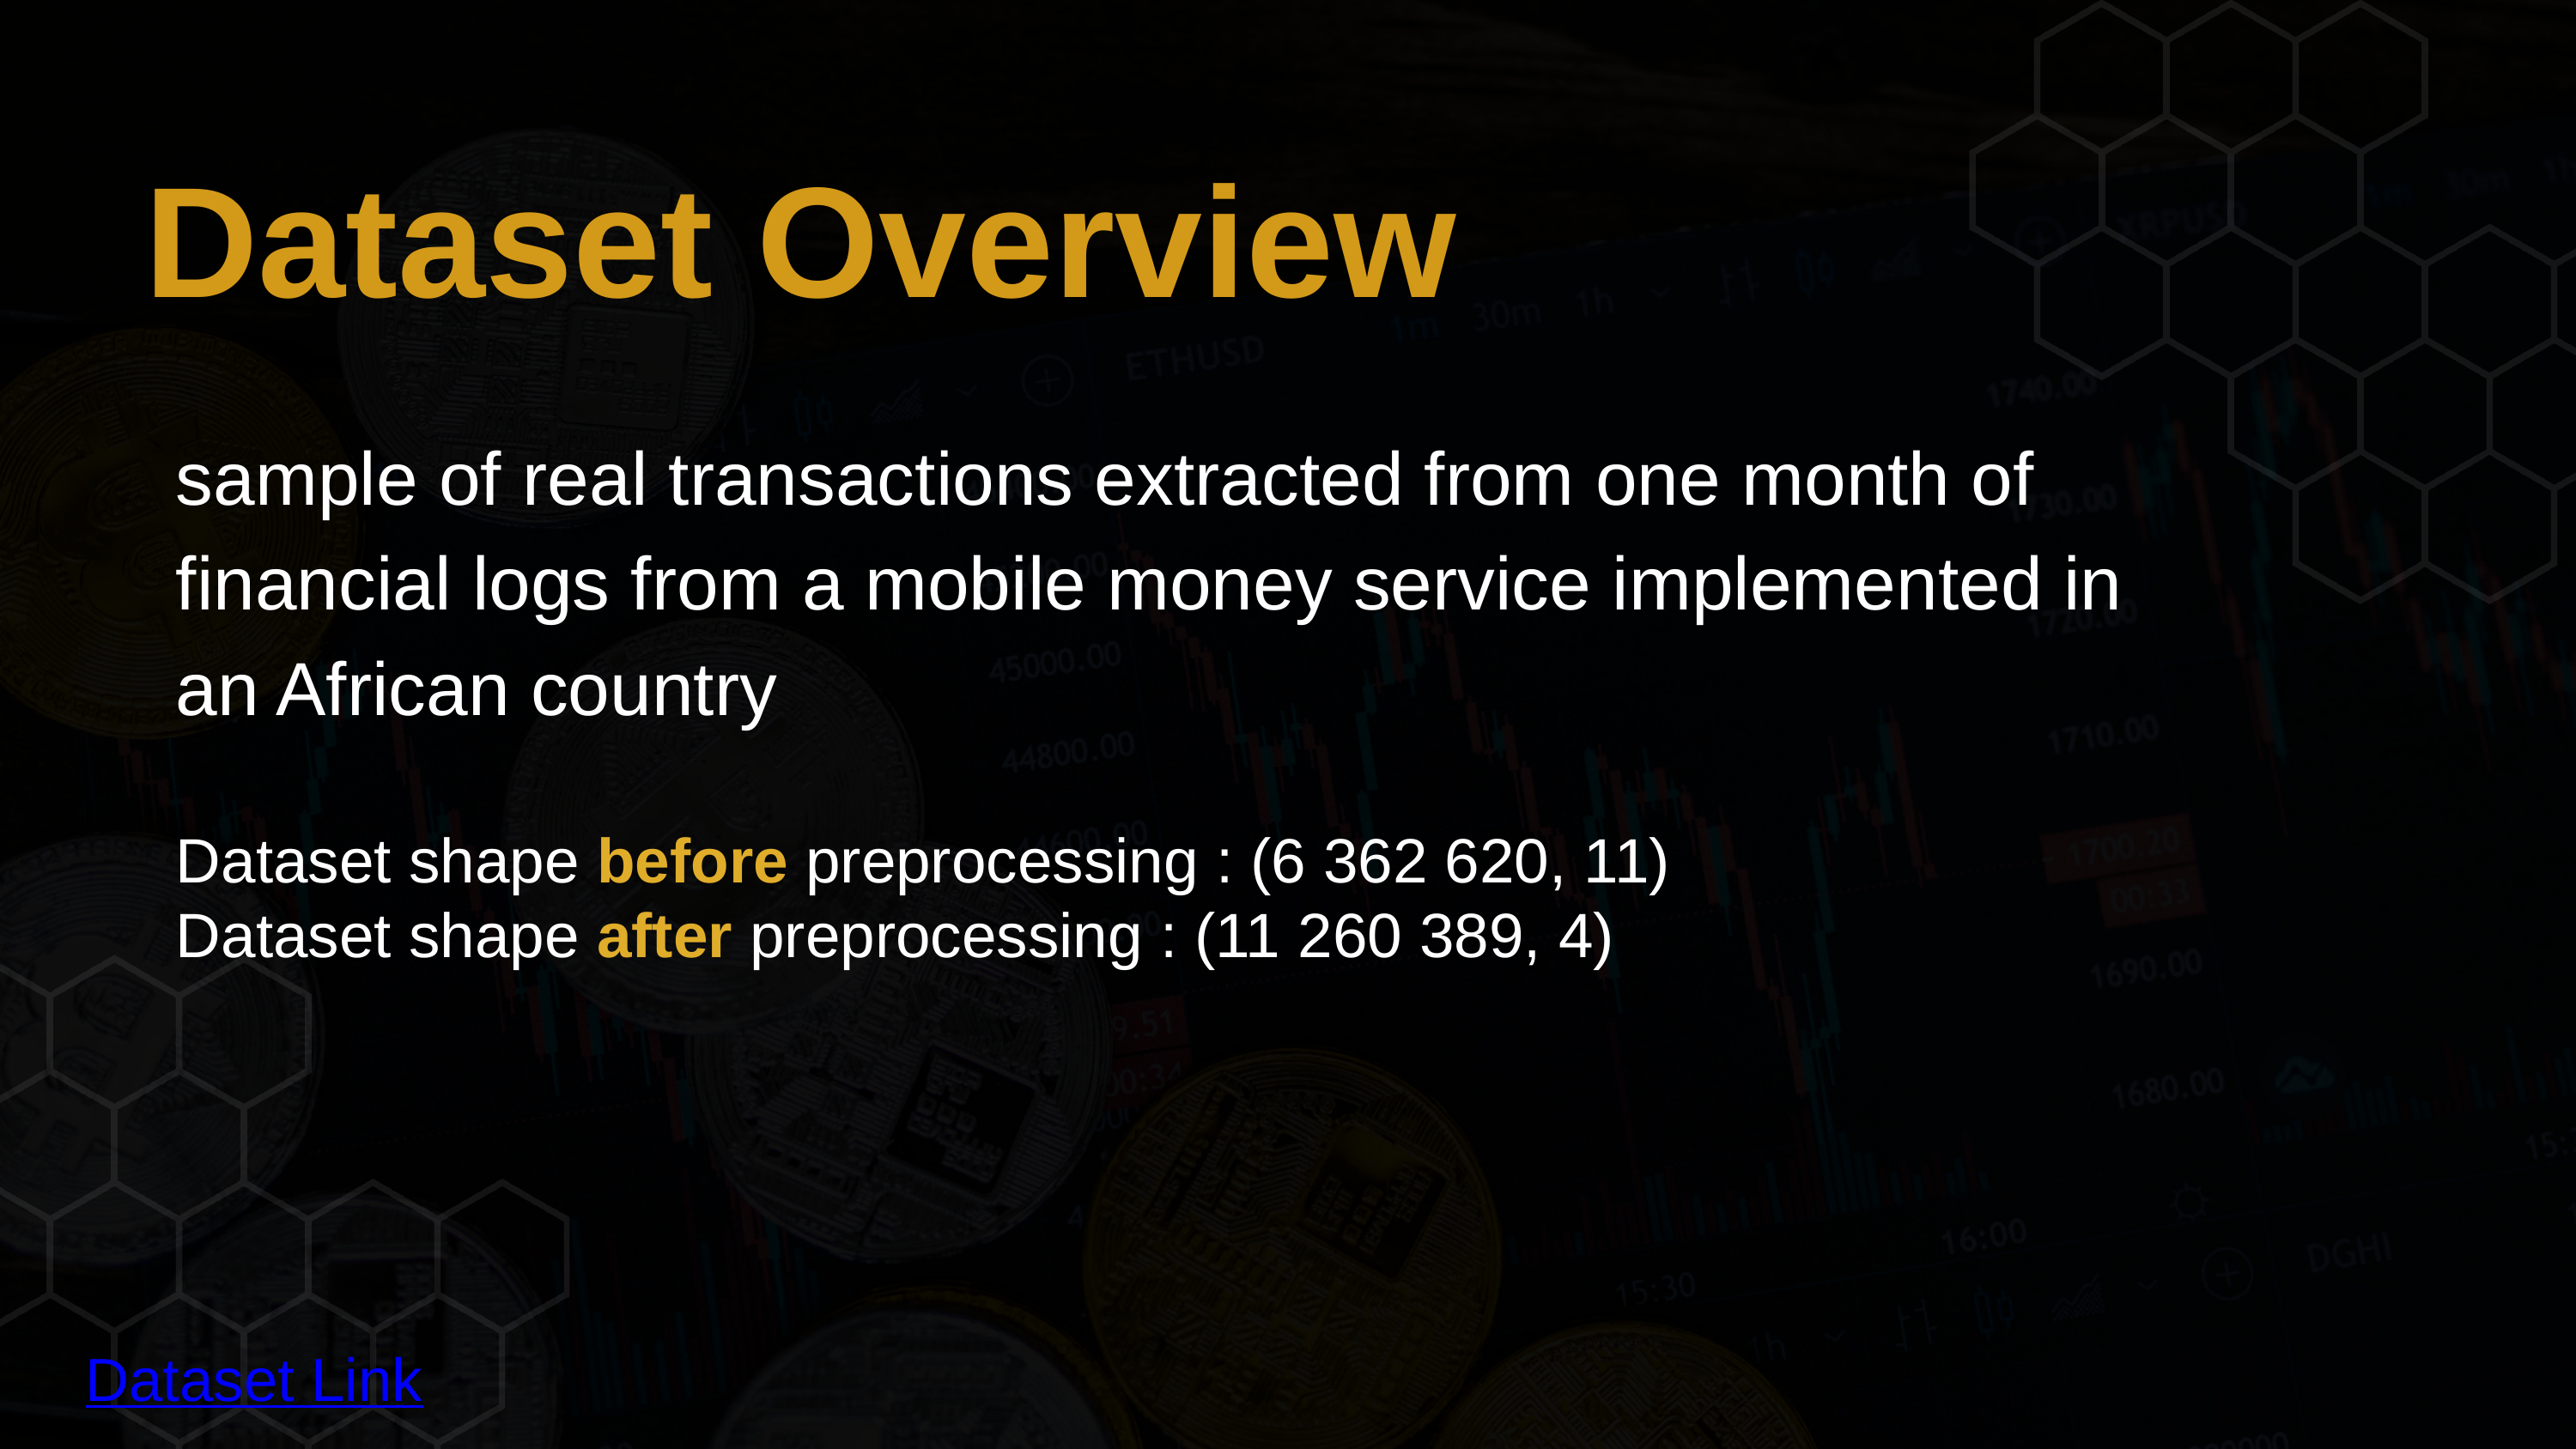

Dataset Overview
sample of real transactions extracted from one month of financial logs from a mobile money service implemented in an African country
Dataset shape before preprocessing : (6 362 620, 11)
Dataset shape after preprocessing : (11 260 389, 4)

Dataset Link